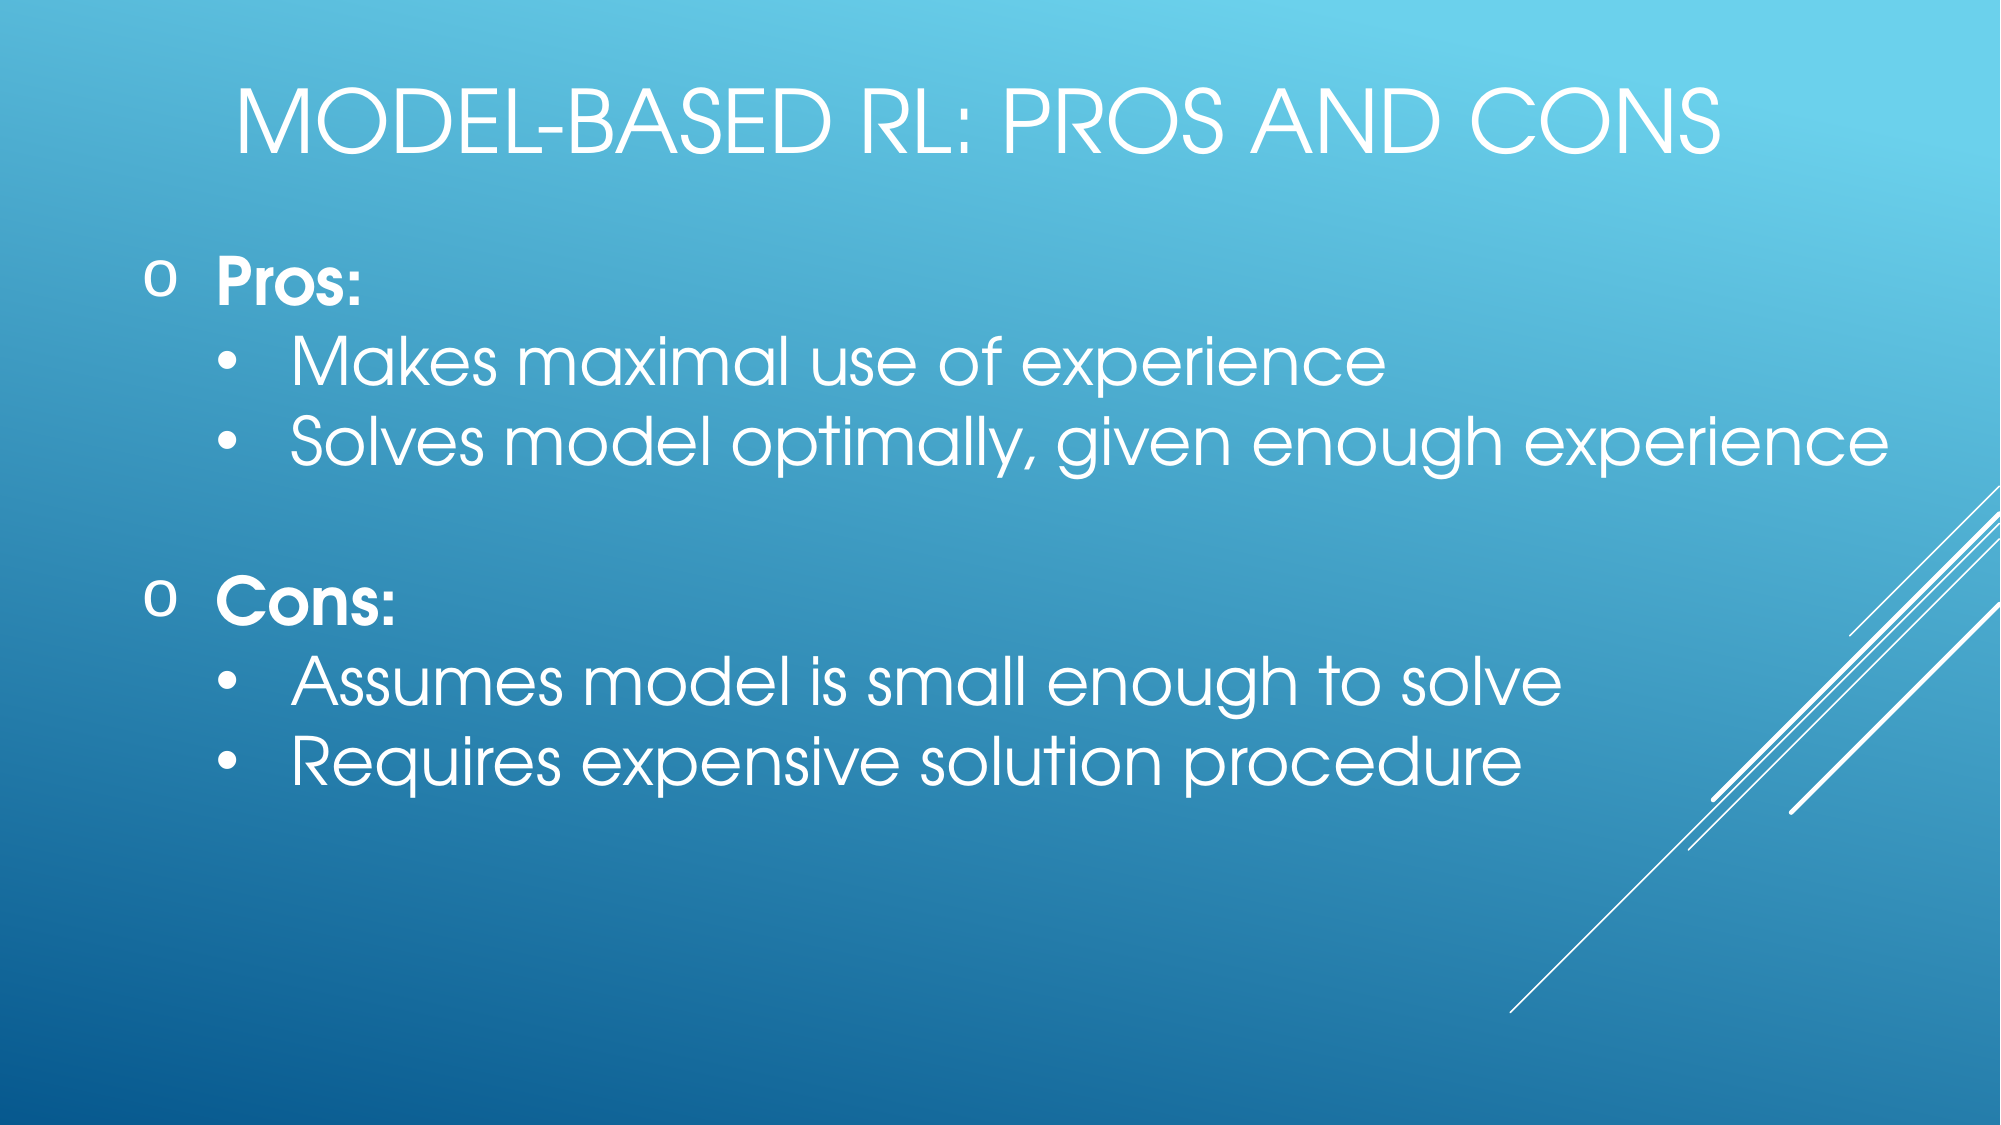

# Model-based rl: Pros and cons
Pros:
Makes maximal use of experience
Solves model optimally, given enough experience

Cons:
Assumes model is small enough to solve
Requires expensive solution procedure